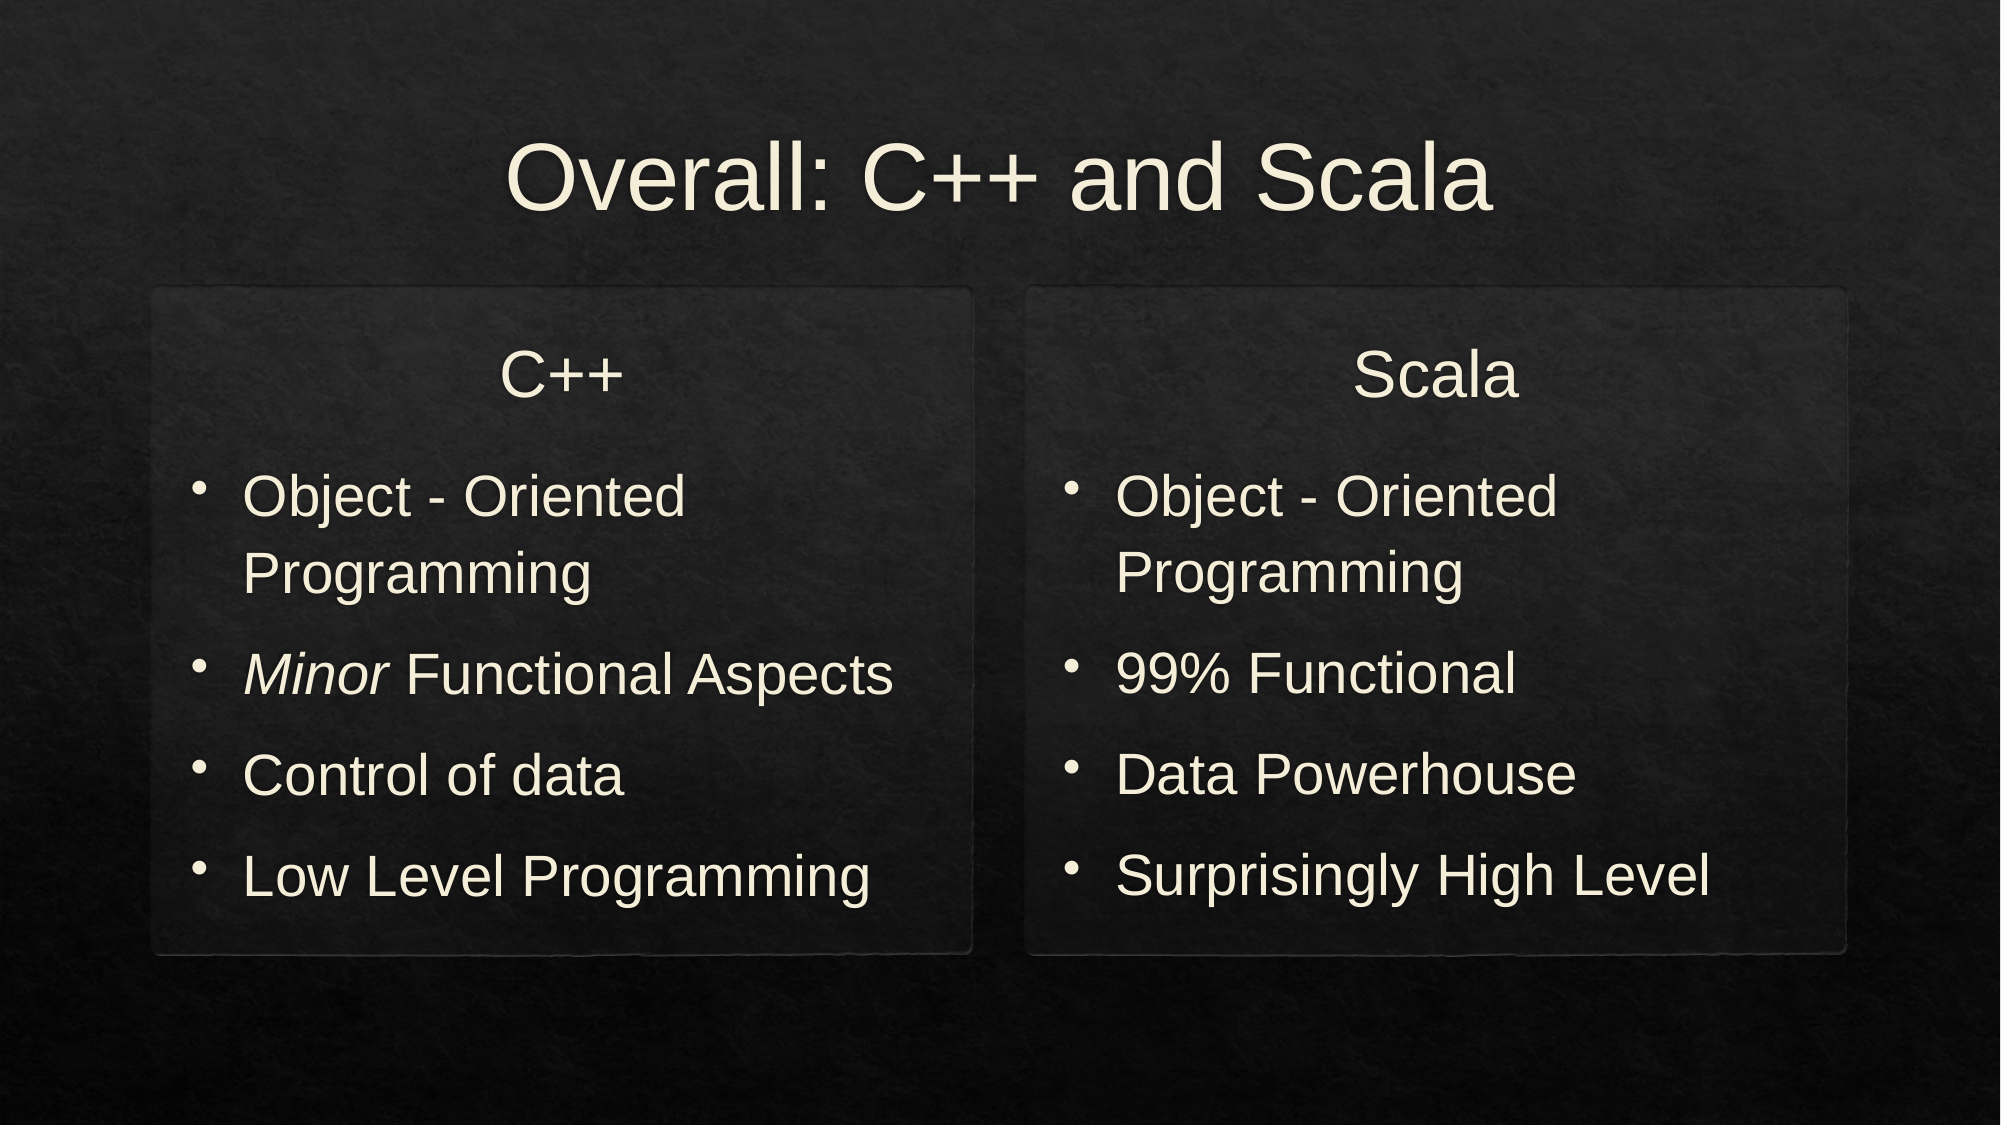

# Overall: C++ and Scala
Scala
C++
Object - Oriented Programming
Minor Functional Aspects
Control of data
Low Level Programming
Object - Oriented Programming
99% Functional
Data Powerhouse
Surprisingly High Level